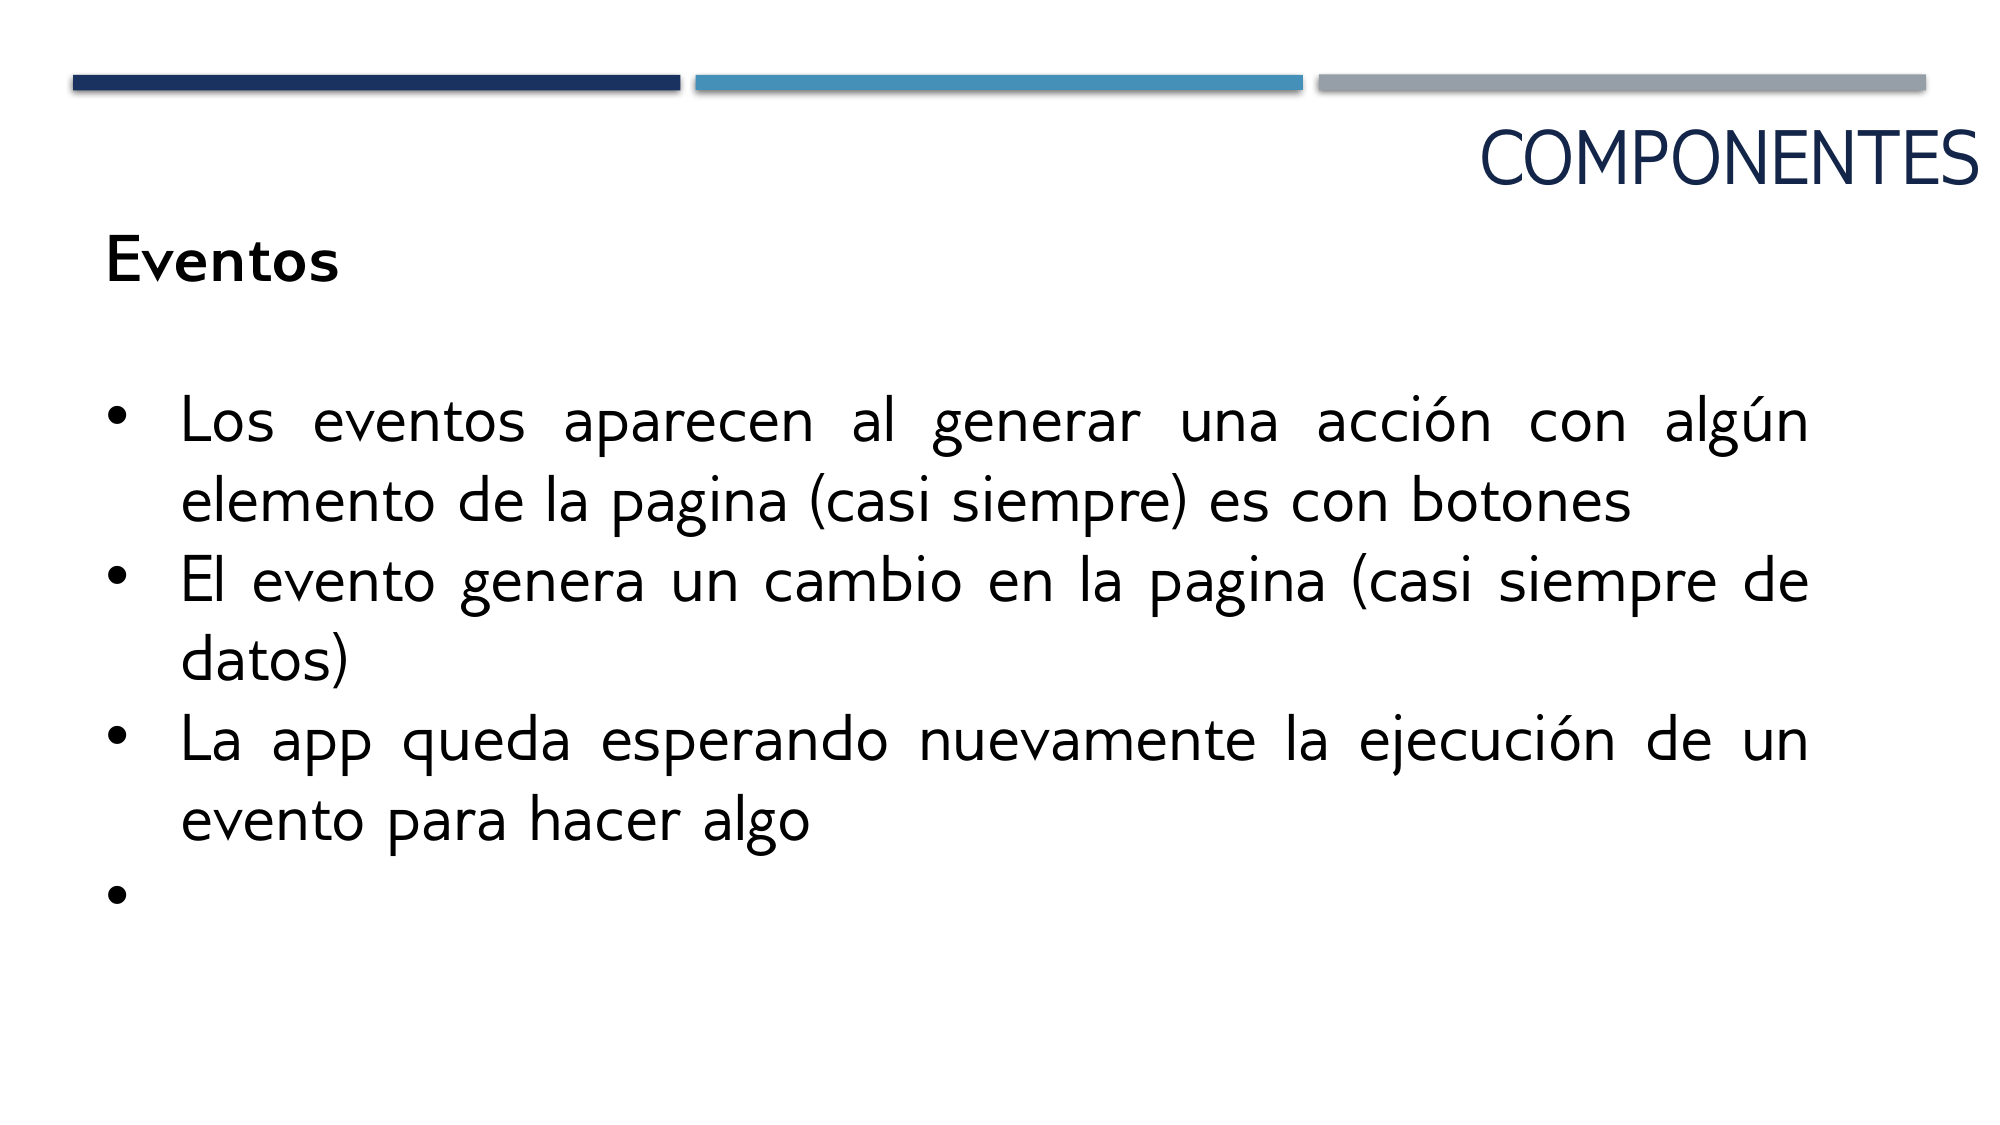

Componentes
Eventos

Los eventos aparecen al generar una acción con algún elemento de la pagina (casi siempre) es con botones
El evento genera un cambio en la pagina (casi siempre de datos)
La app queda esperando nuevamente la ejecución de un evento para hacer algo